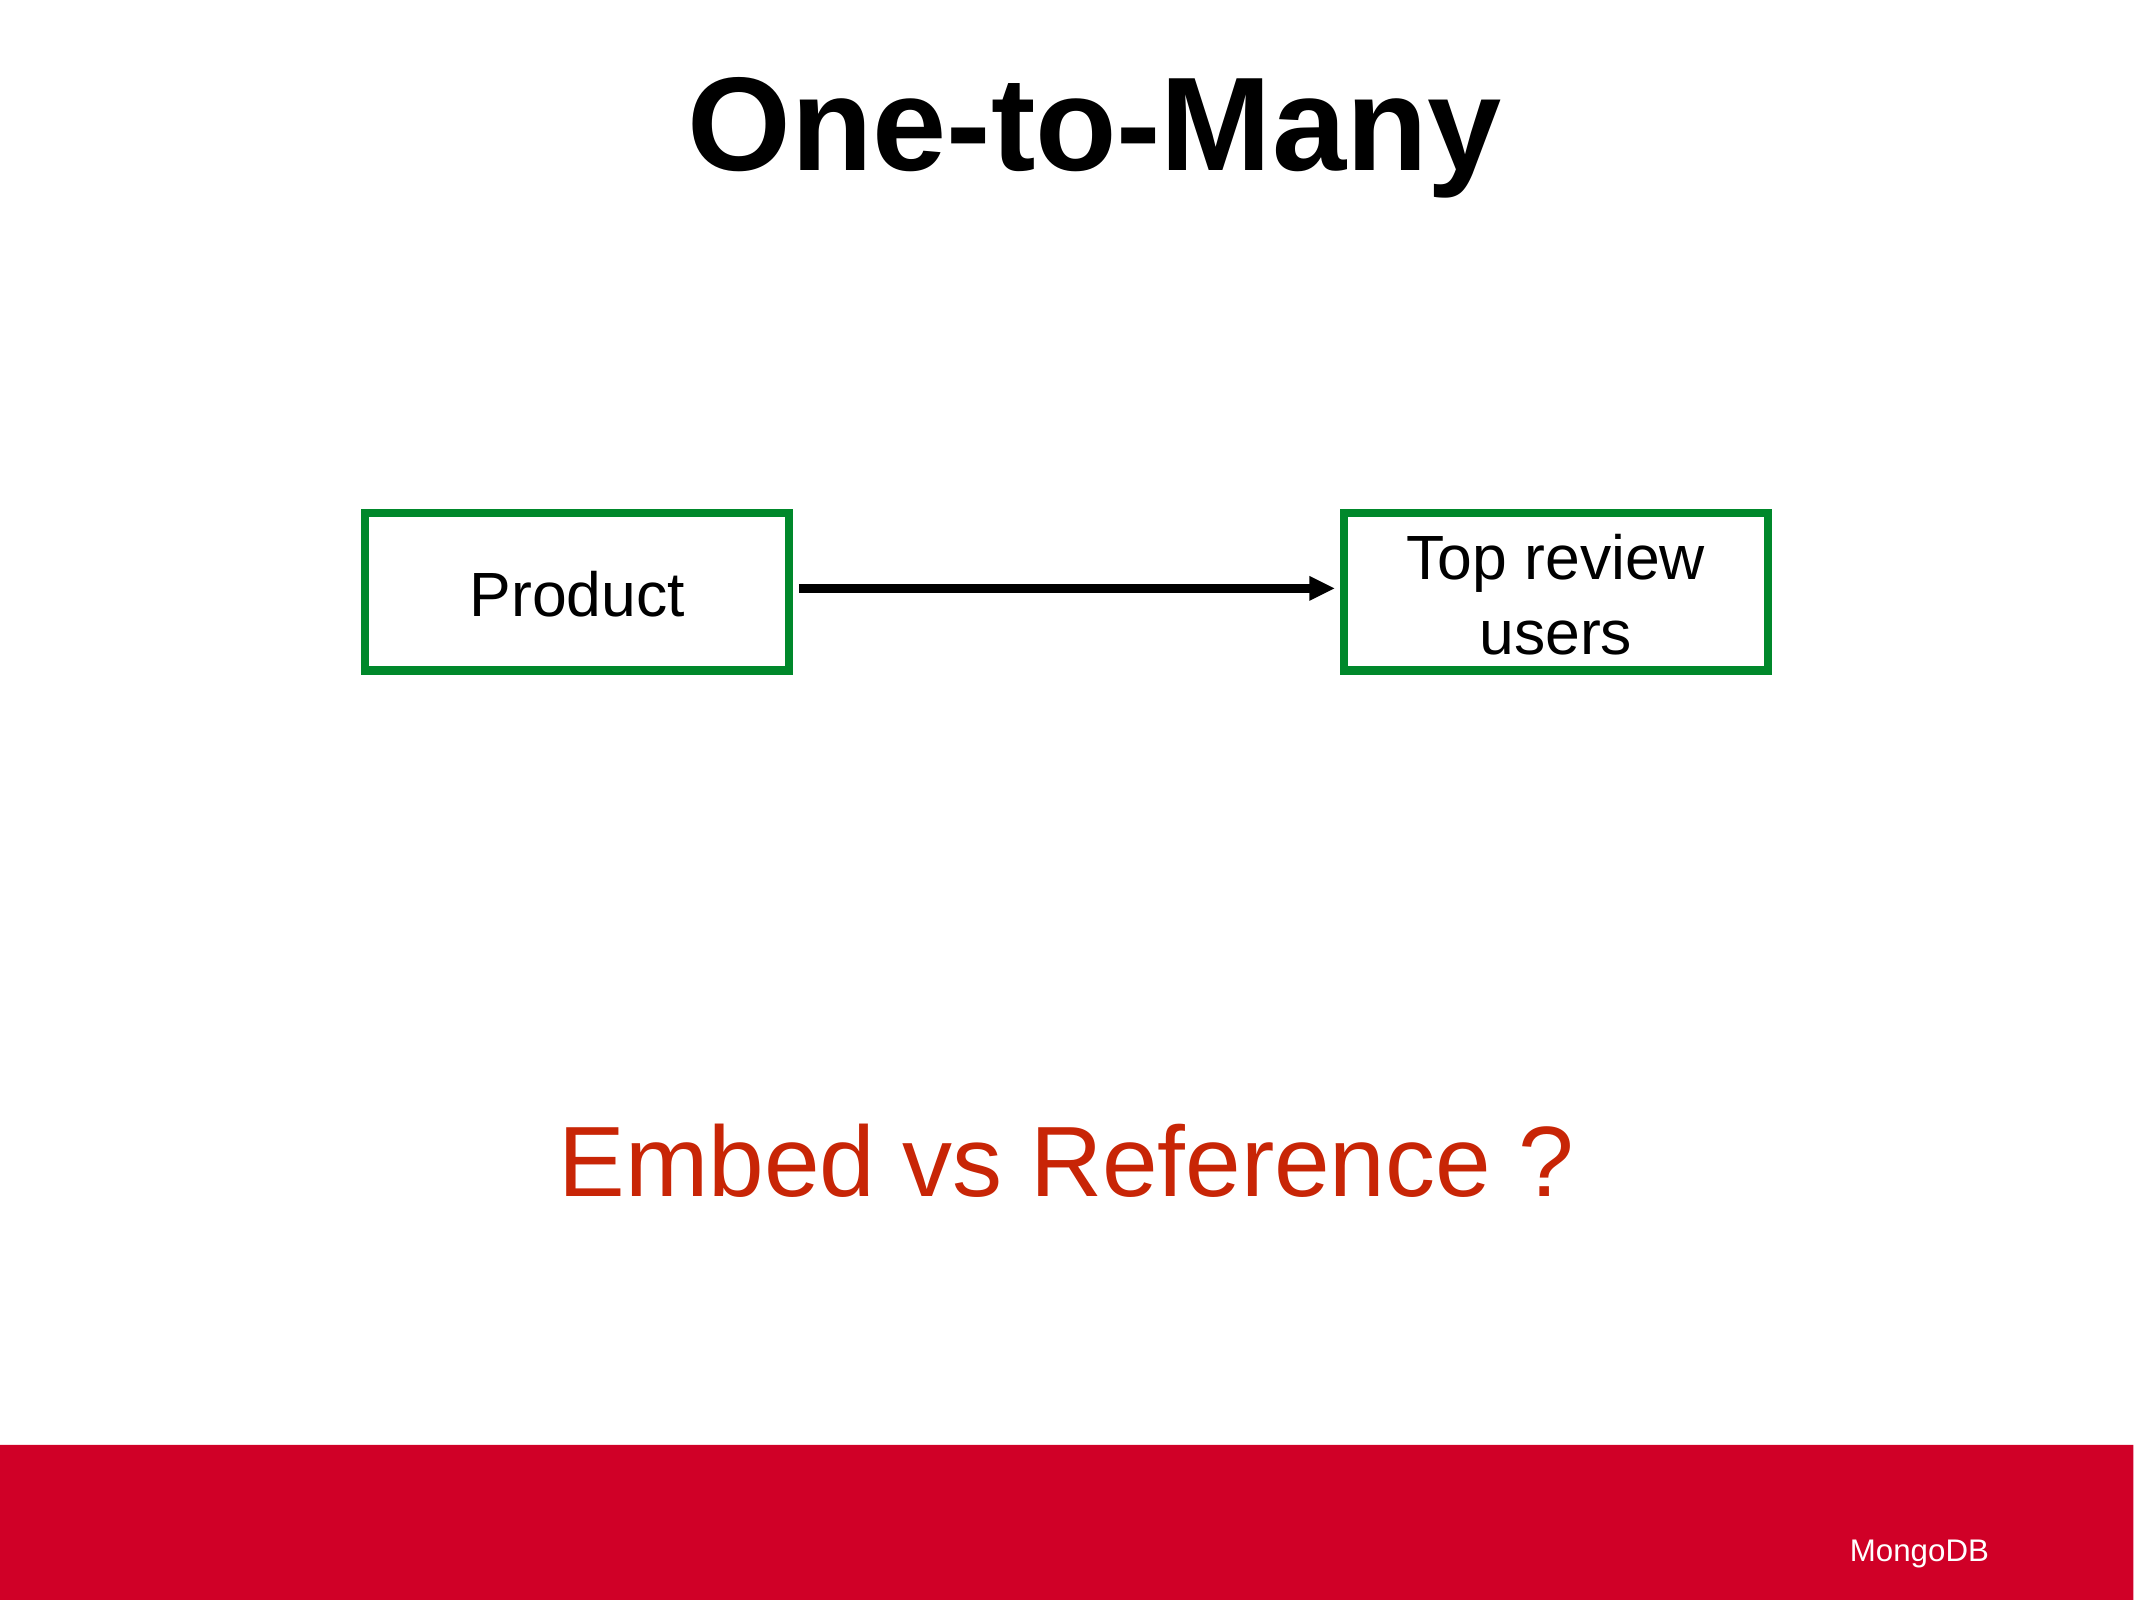

One-to-Many
Product
Top review users

Embed vs Reference ?
63